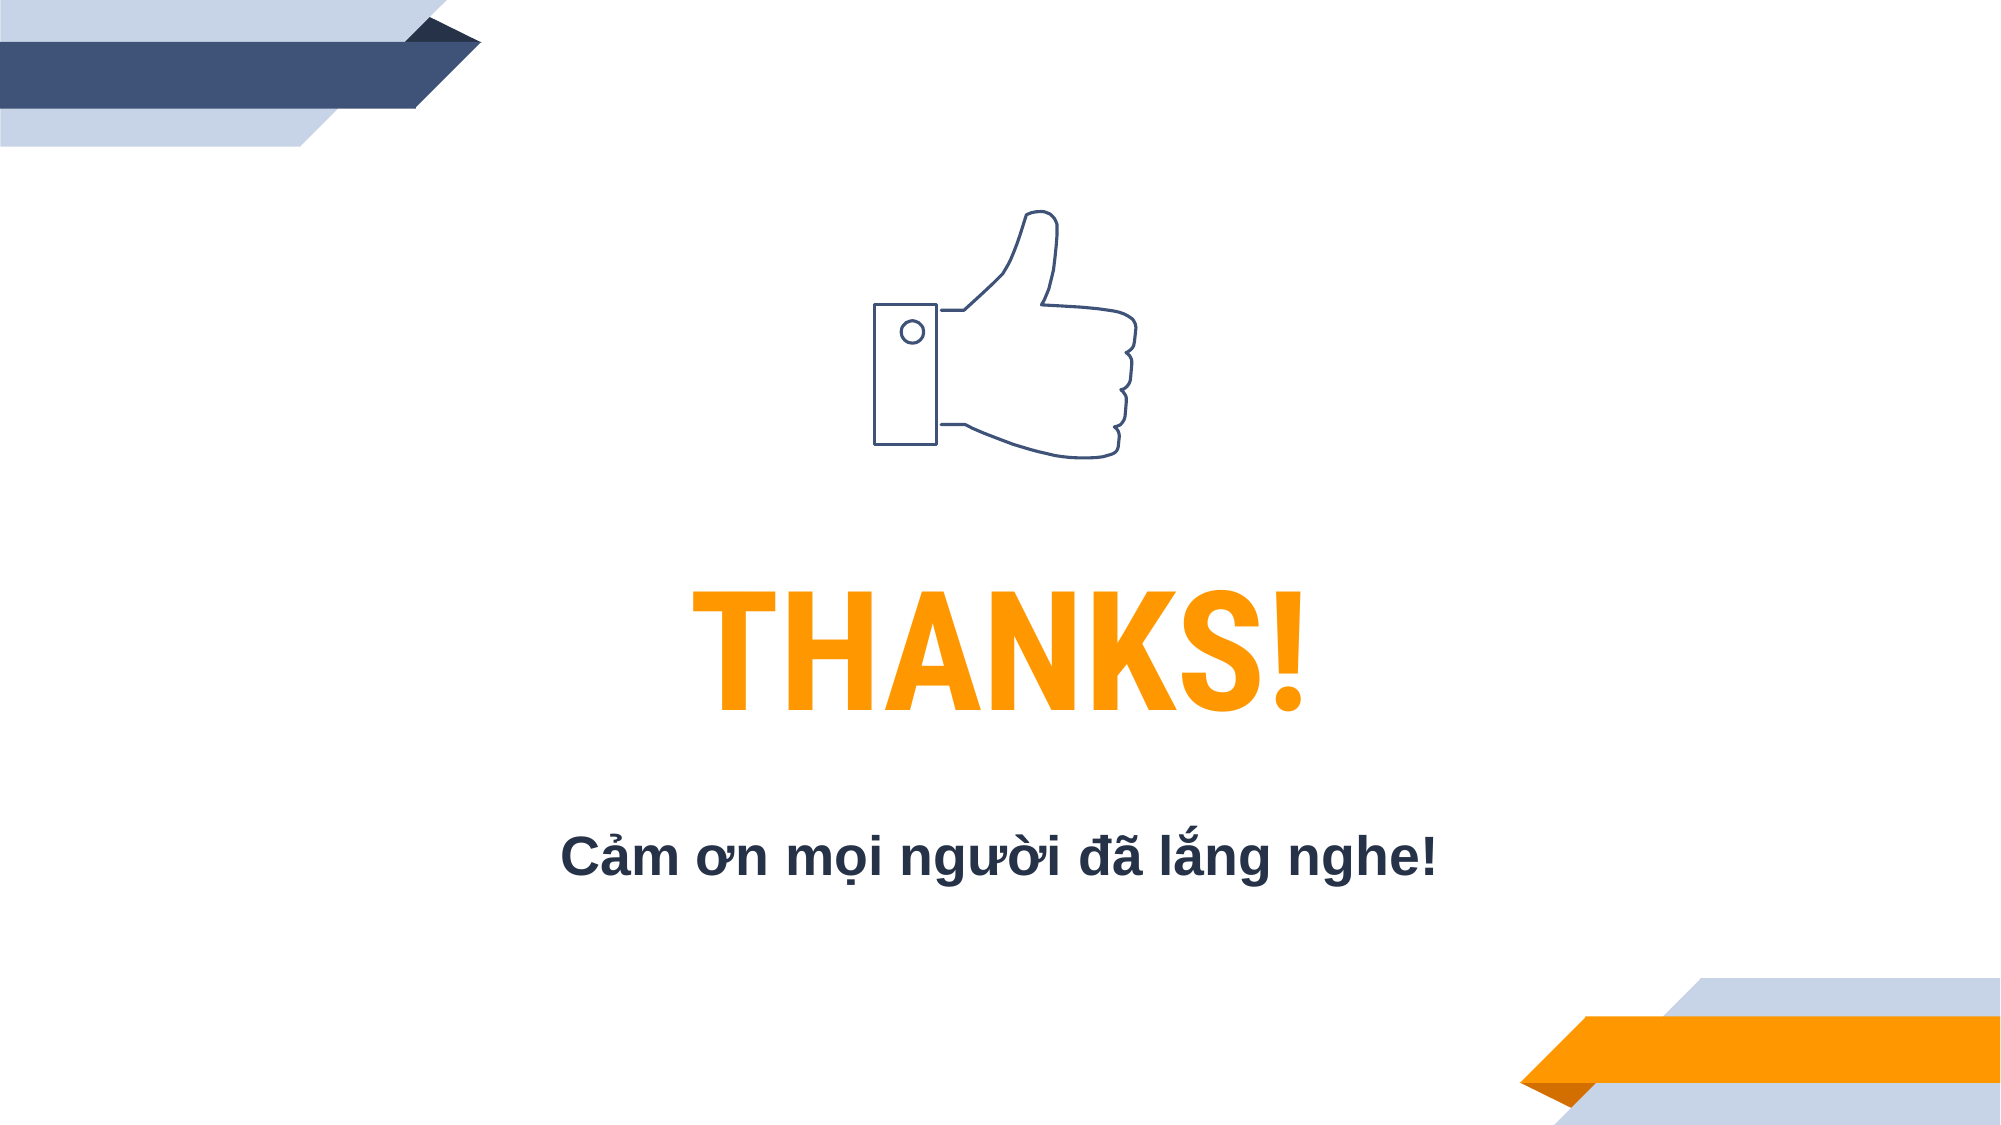

THANKS!
Cảm ơn mọi người đã lắng nghe!